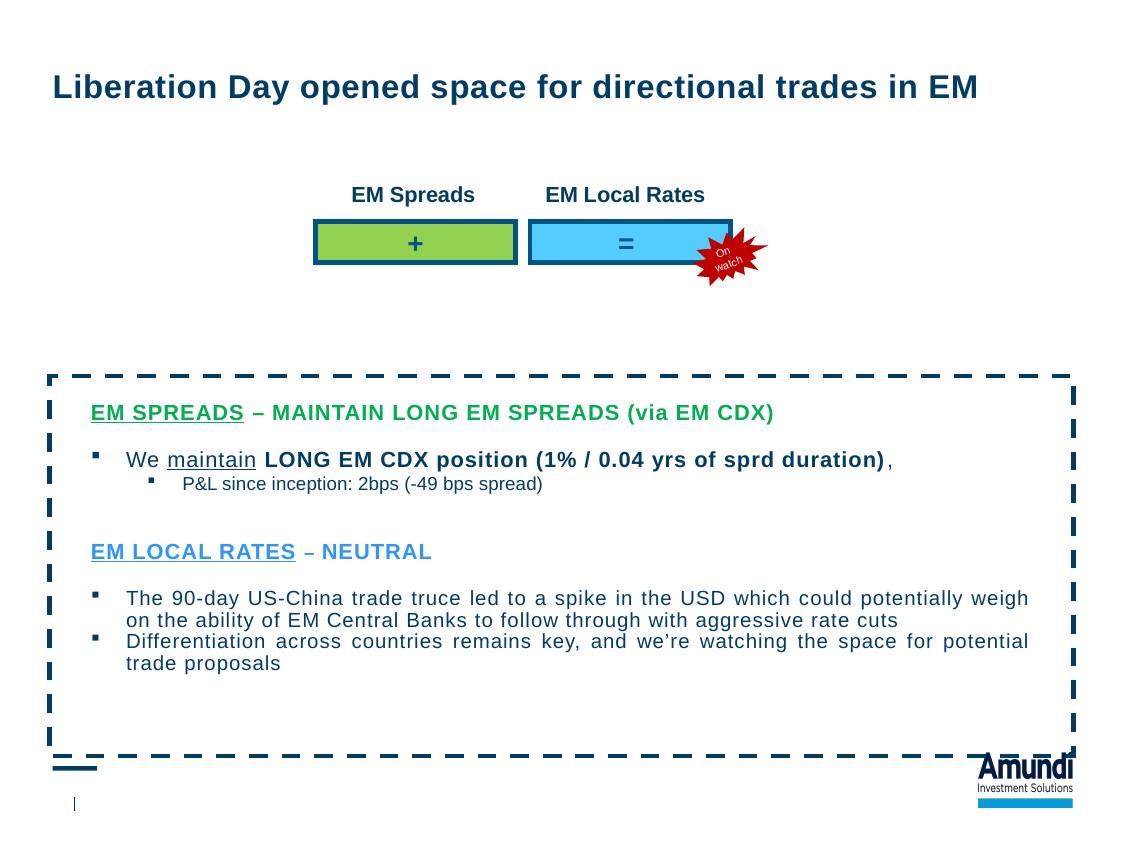

# Liberation Day opened space for directional trades in EM
EM Spreads
+
=
EM Local Rates

On
watch

EM SPREADS – MAINTAIN LONG EM SPREADS (via EM CDX)

We maintain LONG EM CDX position (1% / 0.04 yrs of sprd duration),
P&L since inception: 2bps (-49 bps spread)

EM LOCAL RATES – NEUTRAL

The 90-day US-China trade truce led to a spike in the USD which could potentially weigh on the ability of EM Central Banks to follow through with aggressive rate cuts
Differentiation across countries remains key, and we’re watching the space for potential trade proposals